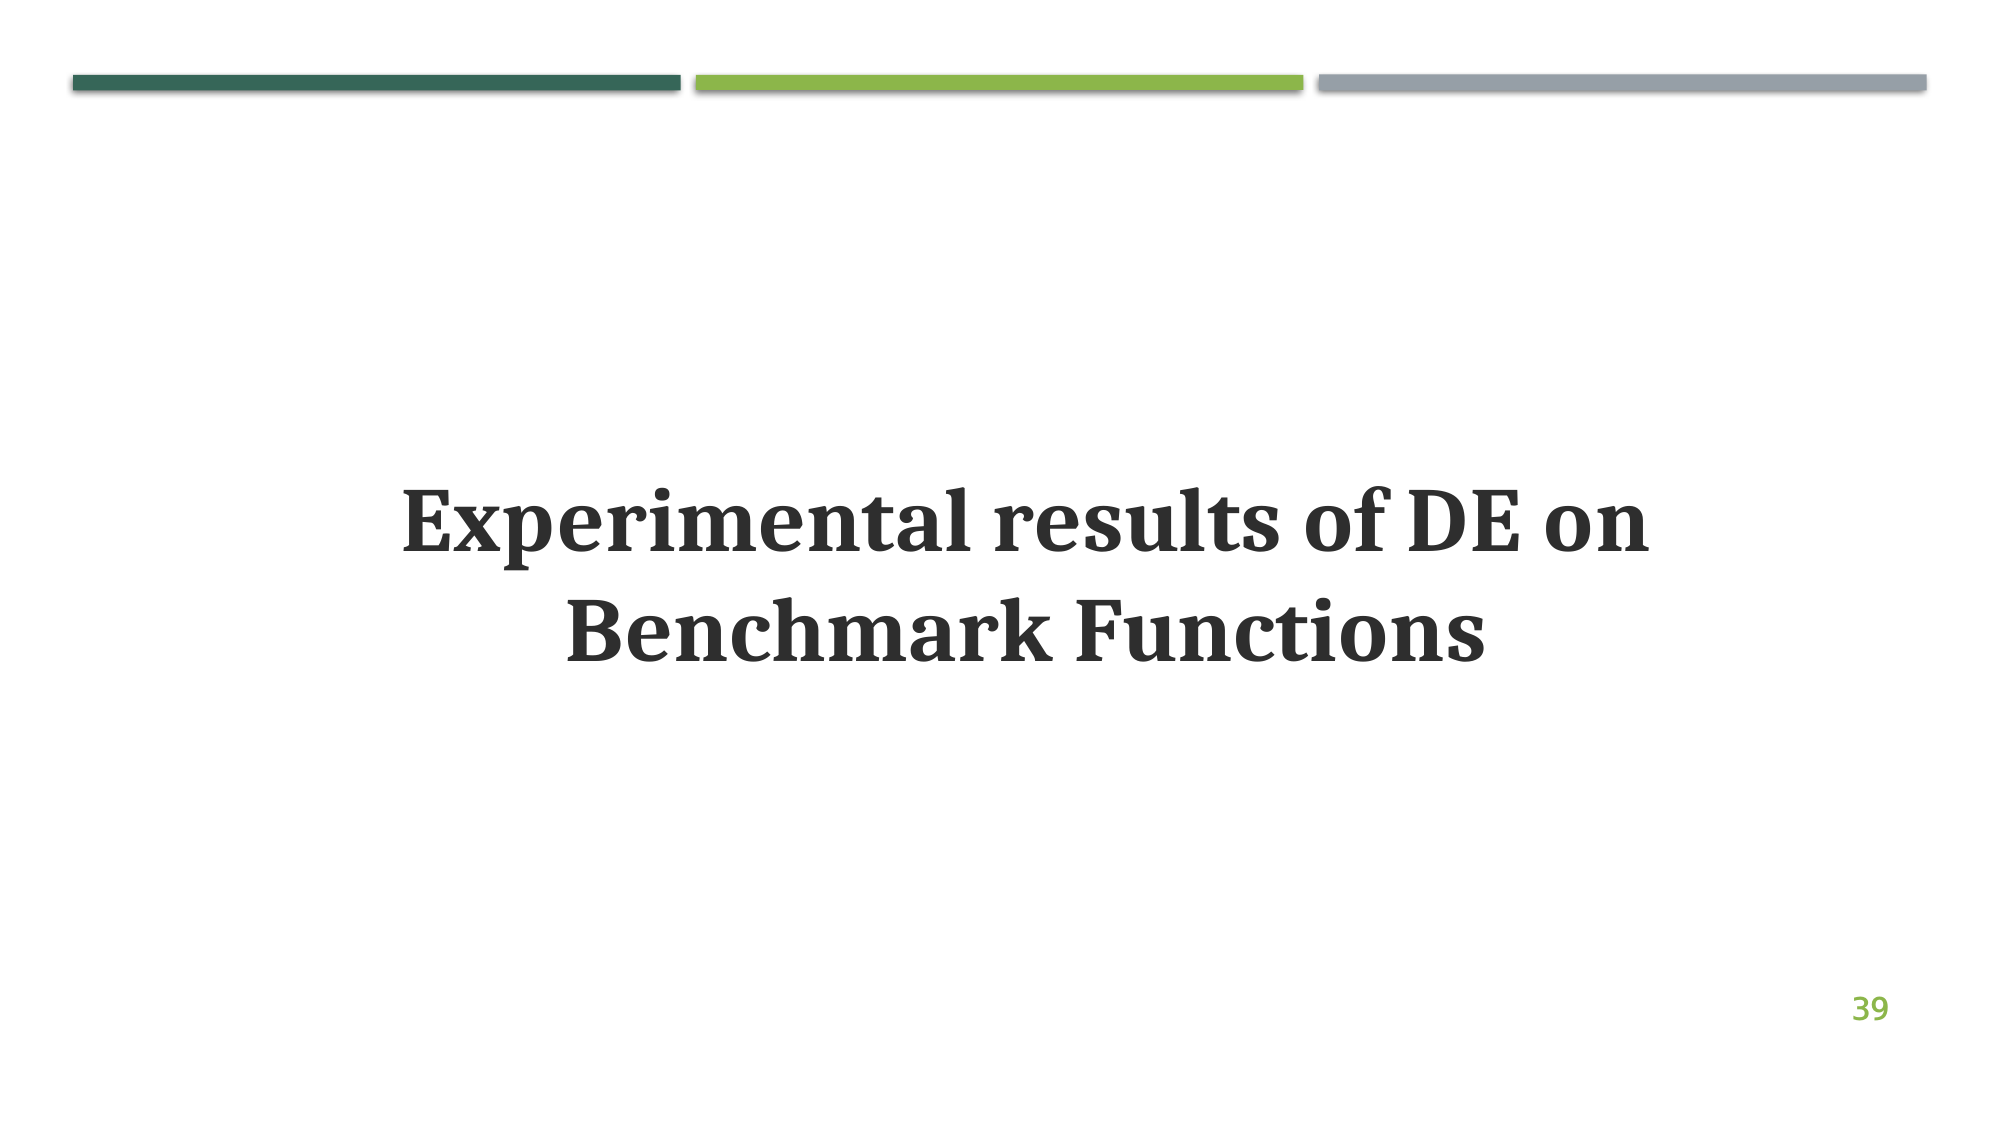

Experimental results of DE on Benchmark Functions
39